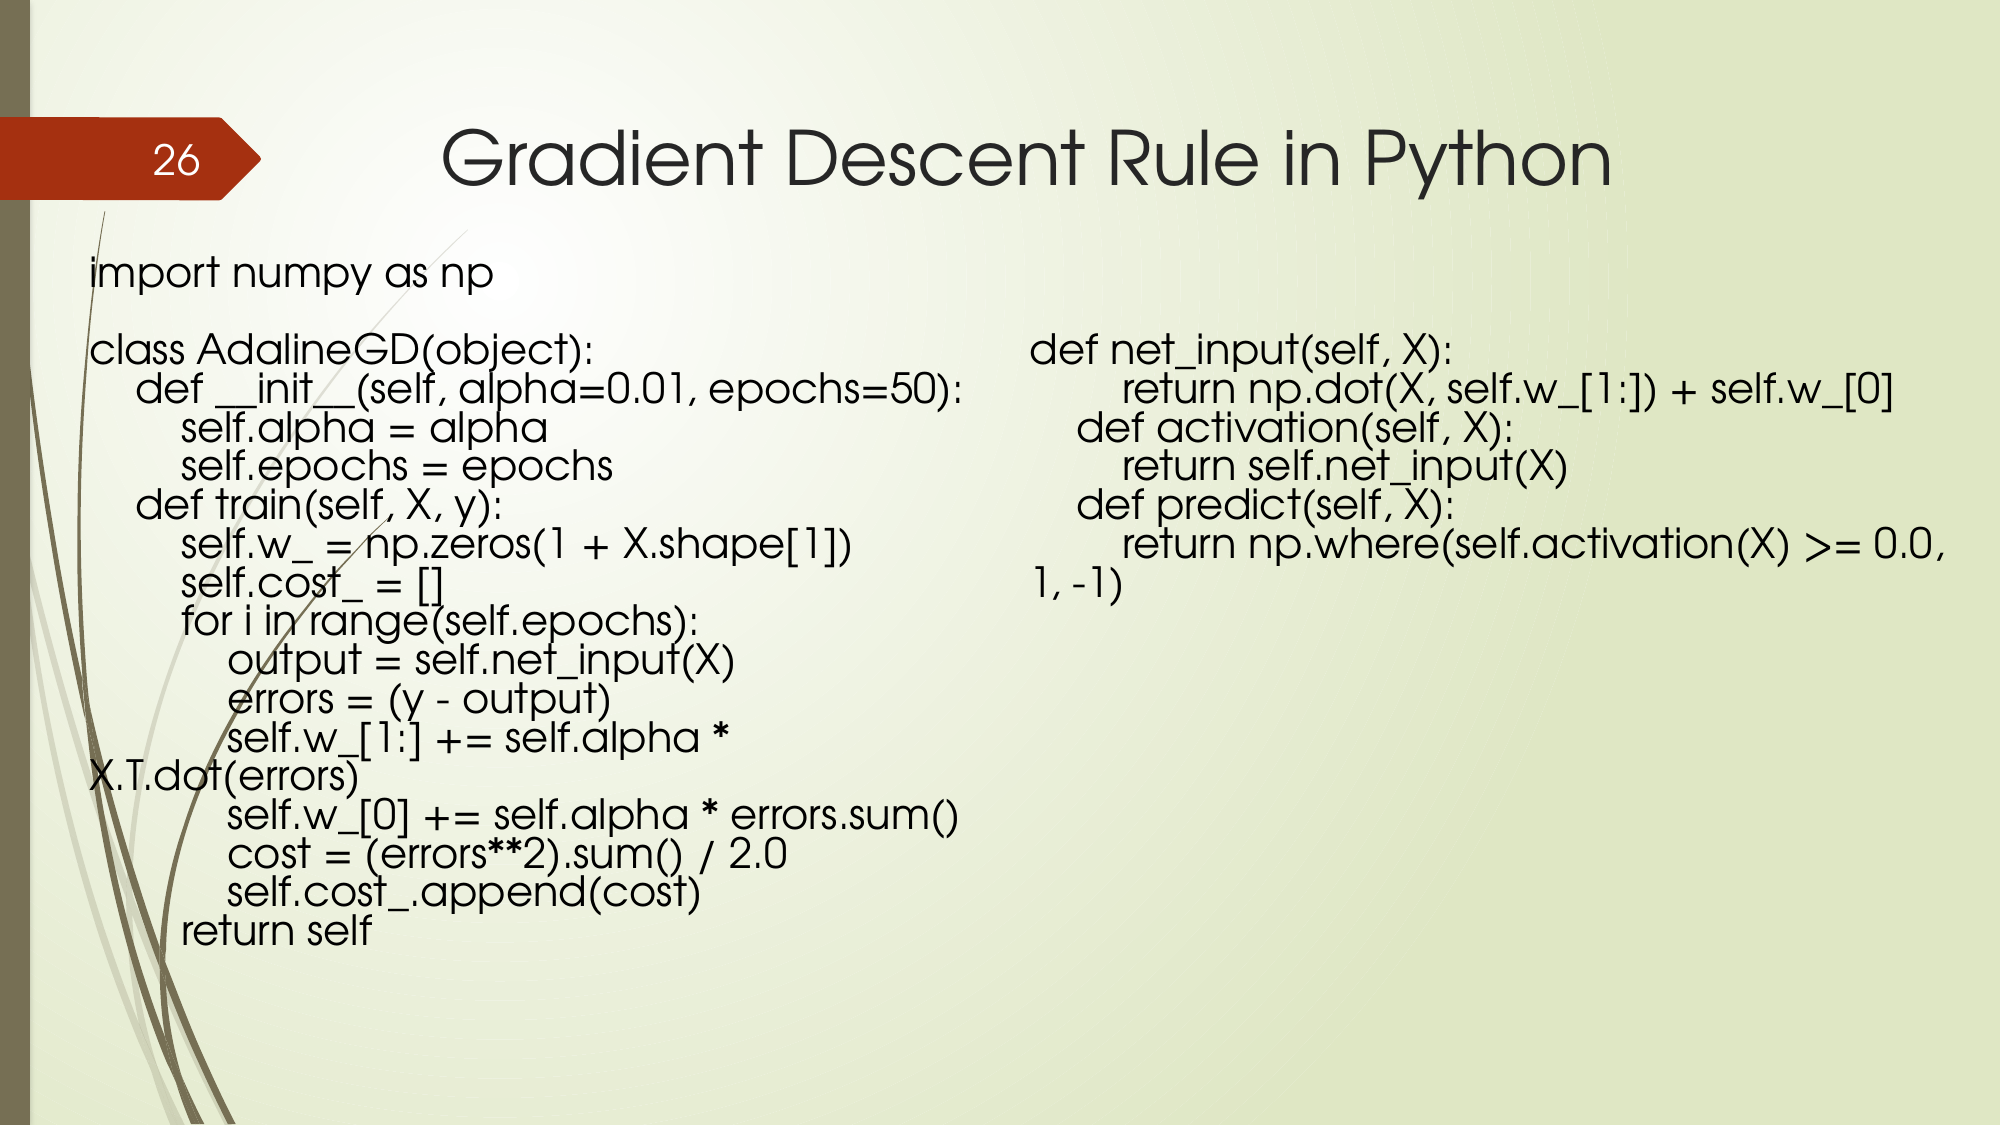

# Gradient Descent Rule in Python
26
| import numpy as np class AdalineGD(object): def \_\_init\_\_(self, alpha=0.01, epochs=50): self.alpha = alpha self.epochs = epochs def train(self, X, y): self.w\_ = np.zeros(1 + X.shape[1]) self.cost\_ = [] for i in range(self.epochs): output = self.net\_input(X) errors = (y - output) self.w\_[1:] += self.alpha \* X.T.dot(errors) self.w\_[0] += self.alpha \* errors.sum() cost = (errors\*\*2).sum() / 2.0 self.cost\_.append(cost) return self | def net\_input(self, X): return np.dot(X, self.w\_[1:]) + self.w\_[0] def activation(self, X): return self.net\_input(X) def predict(self, X): return np.where(self.activation(X) >= 0.0, 1, -1) |
| --- | --- |